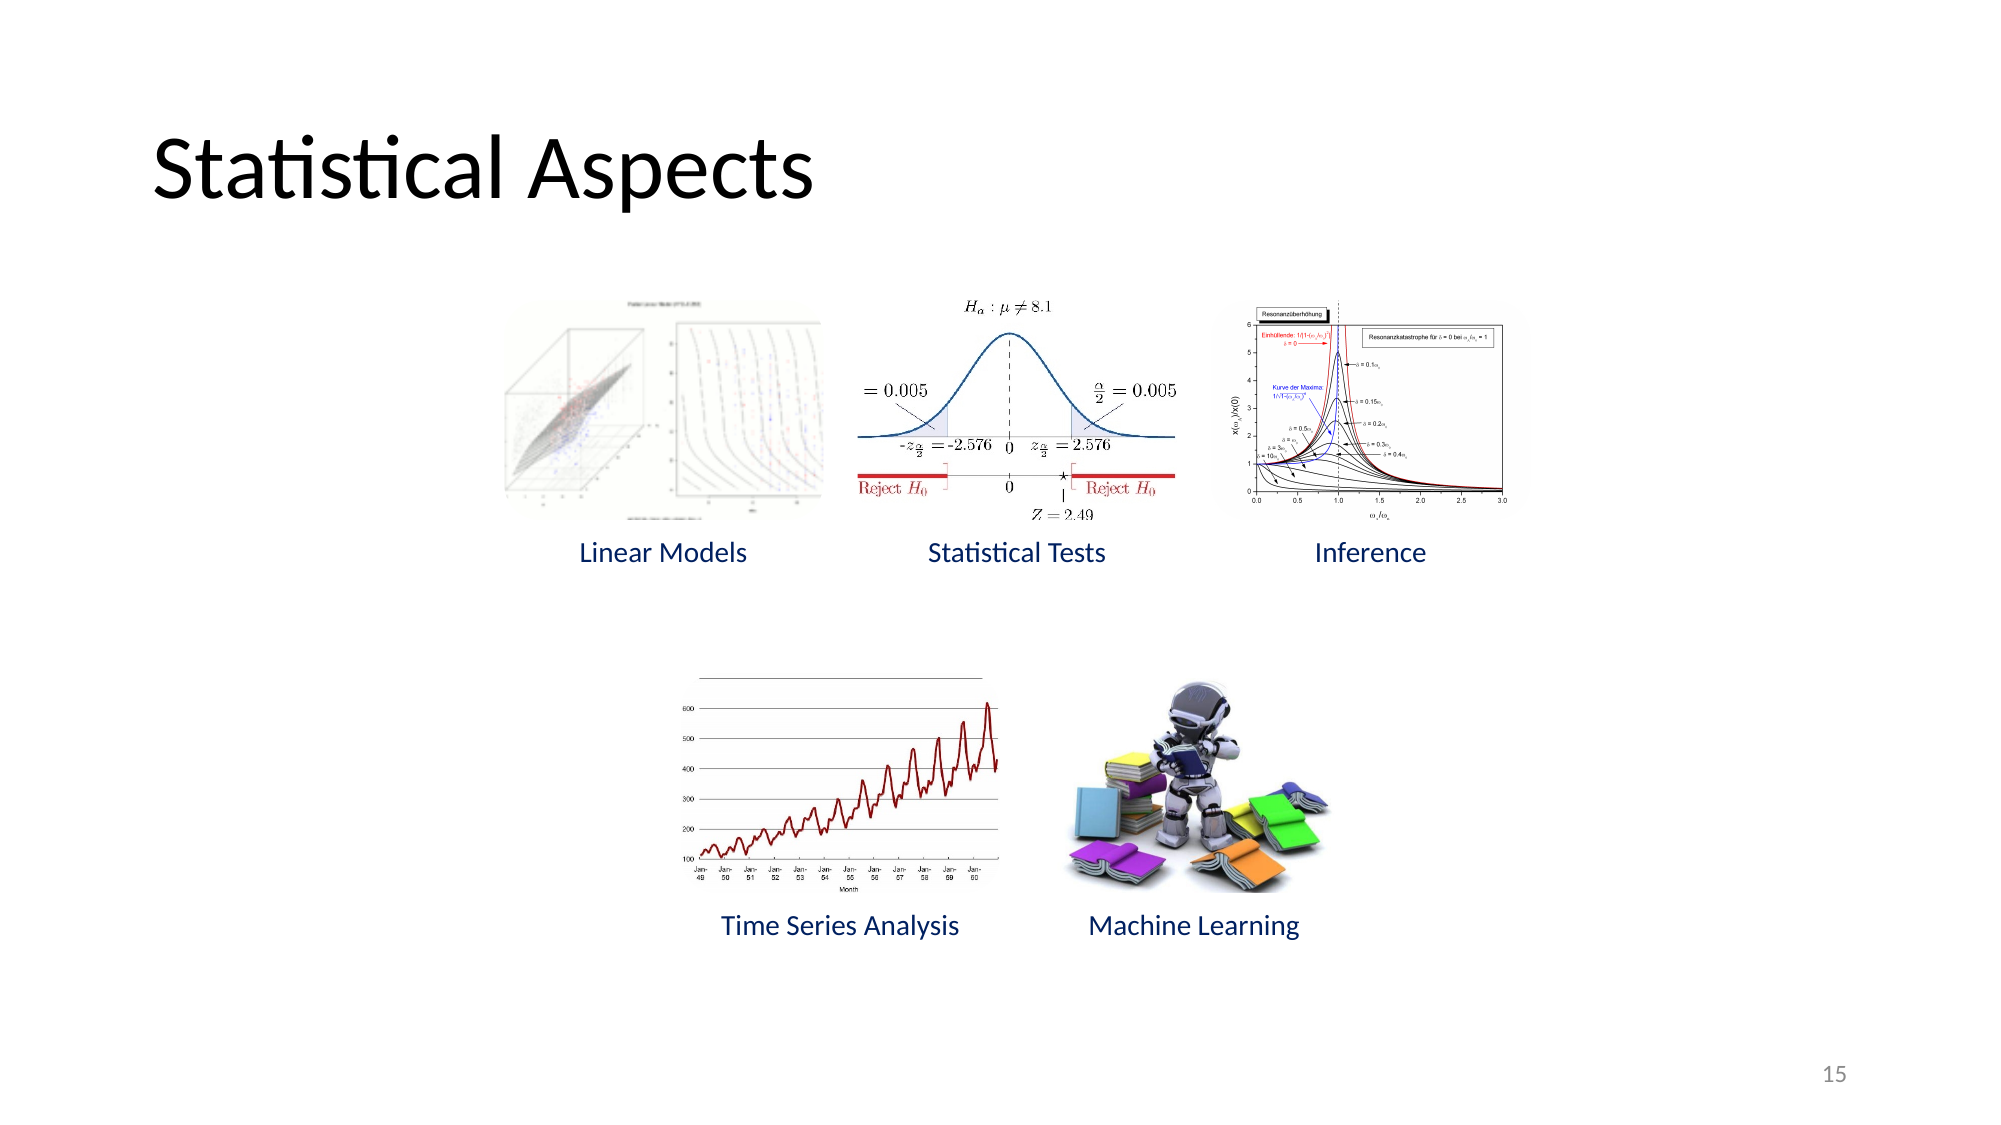

# Statistical Aspects

Linear Models
Statistical Tests
Inference
Time Series Analysis
Machine Learning
15